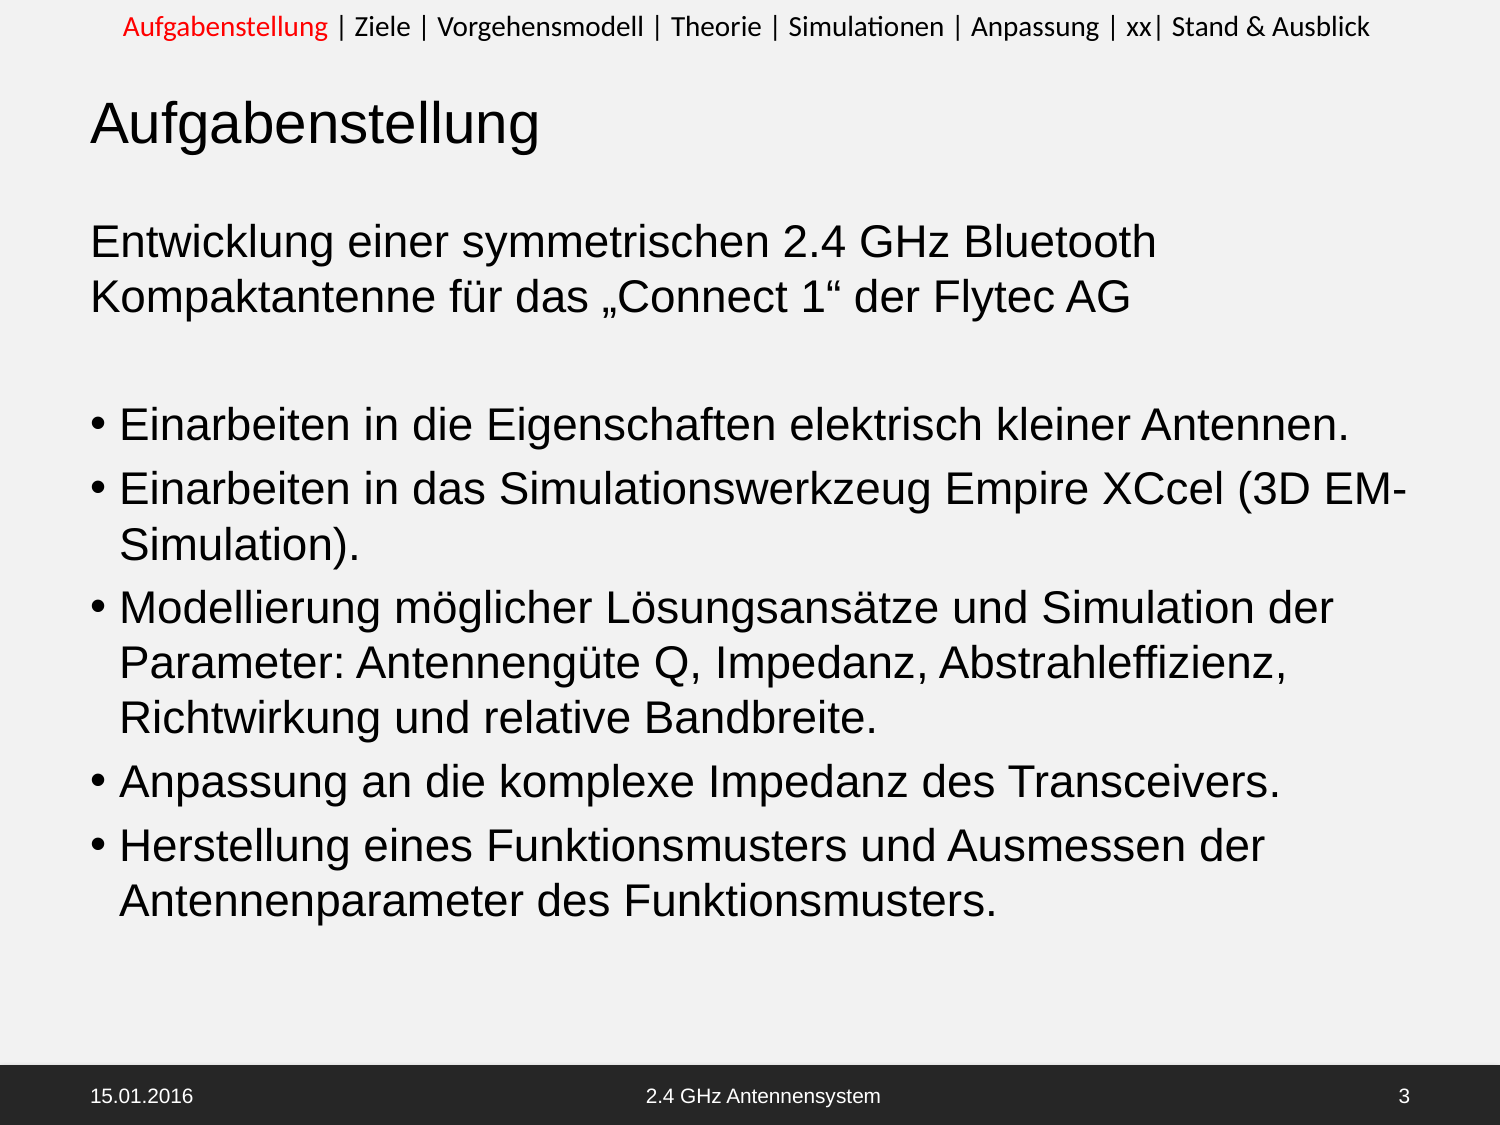

Aufgabenstellung | Ziele | Vorgehensmodell | Theorie | Simulationen | Anpassung | xx| Stand & Ausblick
# Aufgabenstellung
Entwicklung einer symmetrischen 2.4 GHz Bluetooth Kompaktantenne für das „Connect 1“ der Flytec AG

Einarbeiten in die Eigenschaften elektrisch kleiner Antennen.
Einarbeiten in das Simulationswerkzeug Empire XCcel (3D EM-Simulation).
Modellierung möglicher Lösungsansätze und Simulation der Parameter: Antennengüte Q, Impedanz, Abstrahleffizienz, Richtwirkung und relative Bandbreite.
Anpassung an die komplexe Impedanz des Transceivers.
Herstellung eines Funktionsmusters und Ausmessen der Antennenparameter des Funktionsmusters.

15.01.2016
2.4 GHz Antennensystem
3